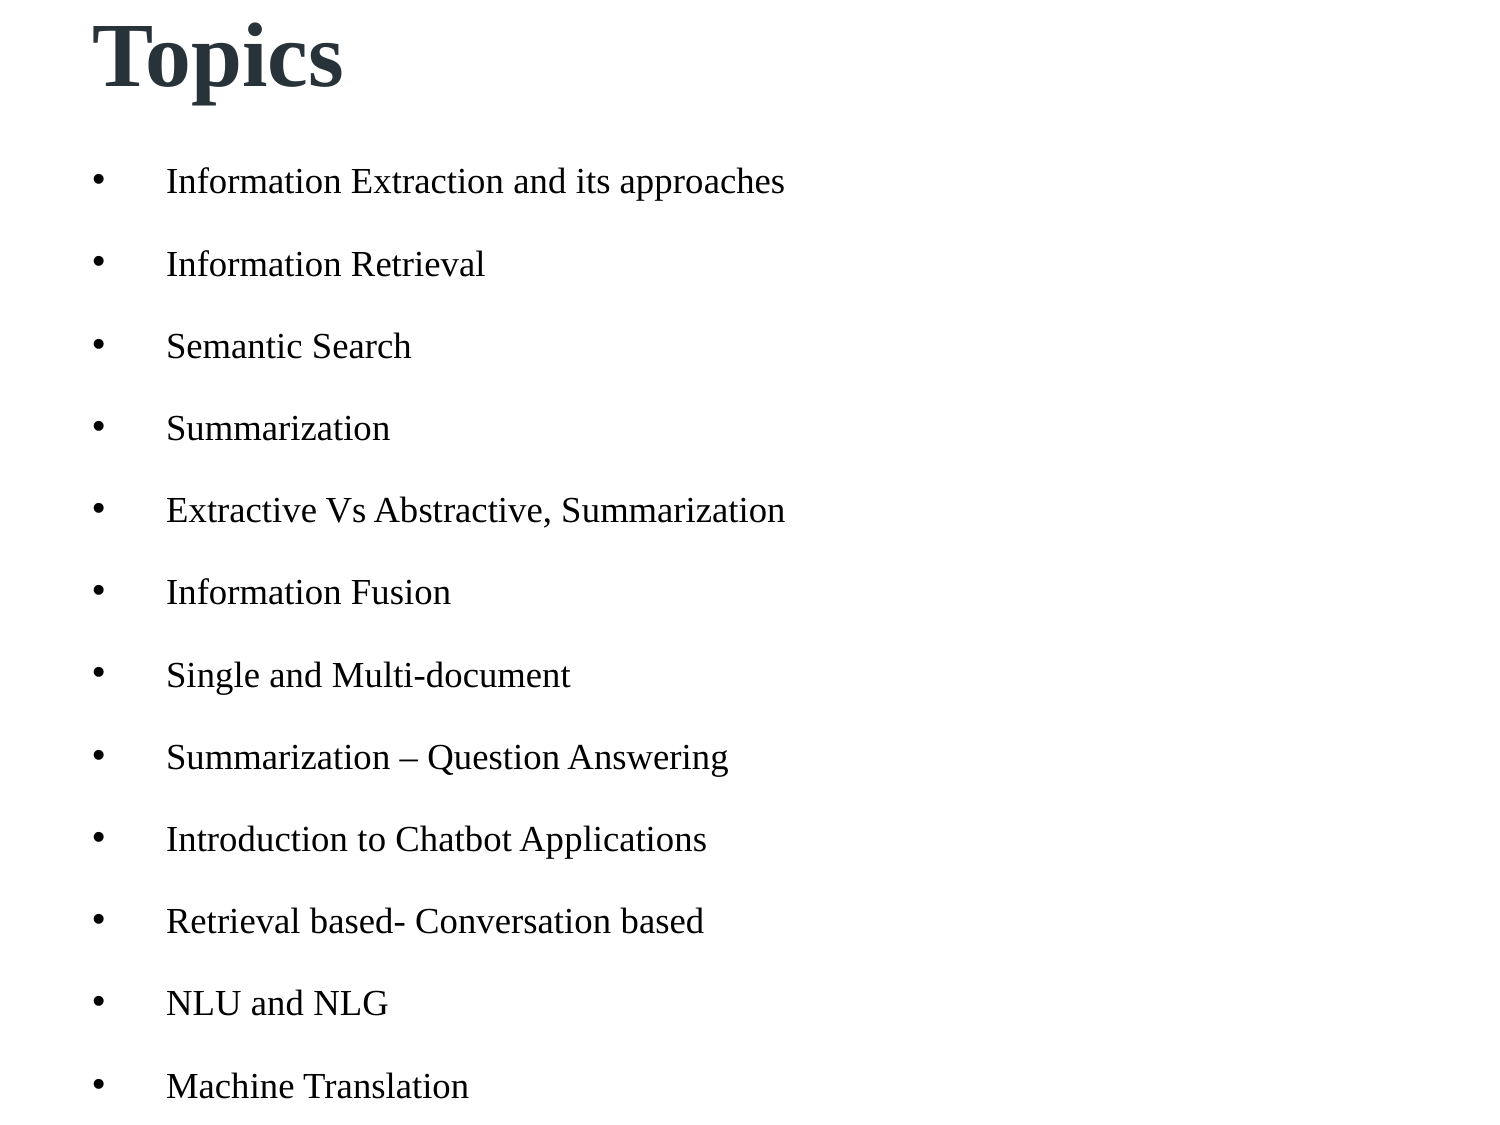

# Topics
Information Extraction and its approaches
Information Retrieval
Semantic Search
Summarization
Extractive Vs Abstractive, Summarization
Information Fusion
Single and Multi-document
Summarization – Question Answering
Introduction to Chatbot Applications
Retrieval based- Conversation based
NLU and NLG
Machine Translation